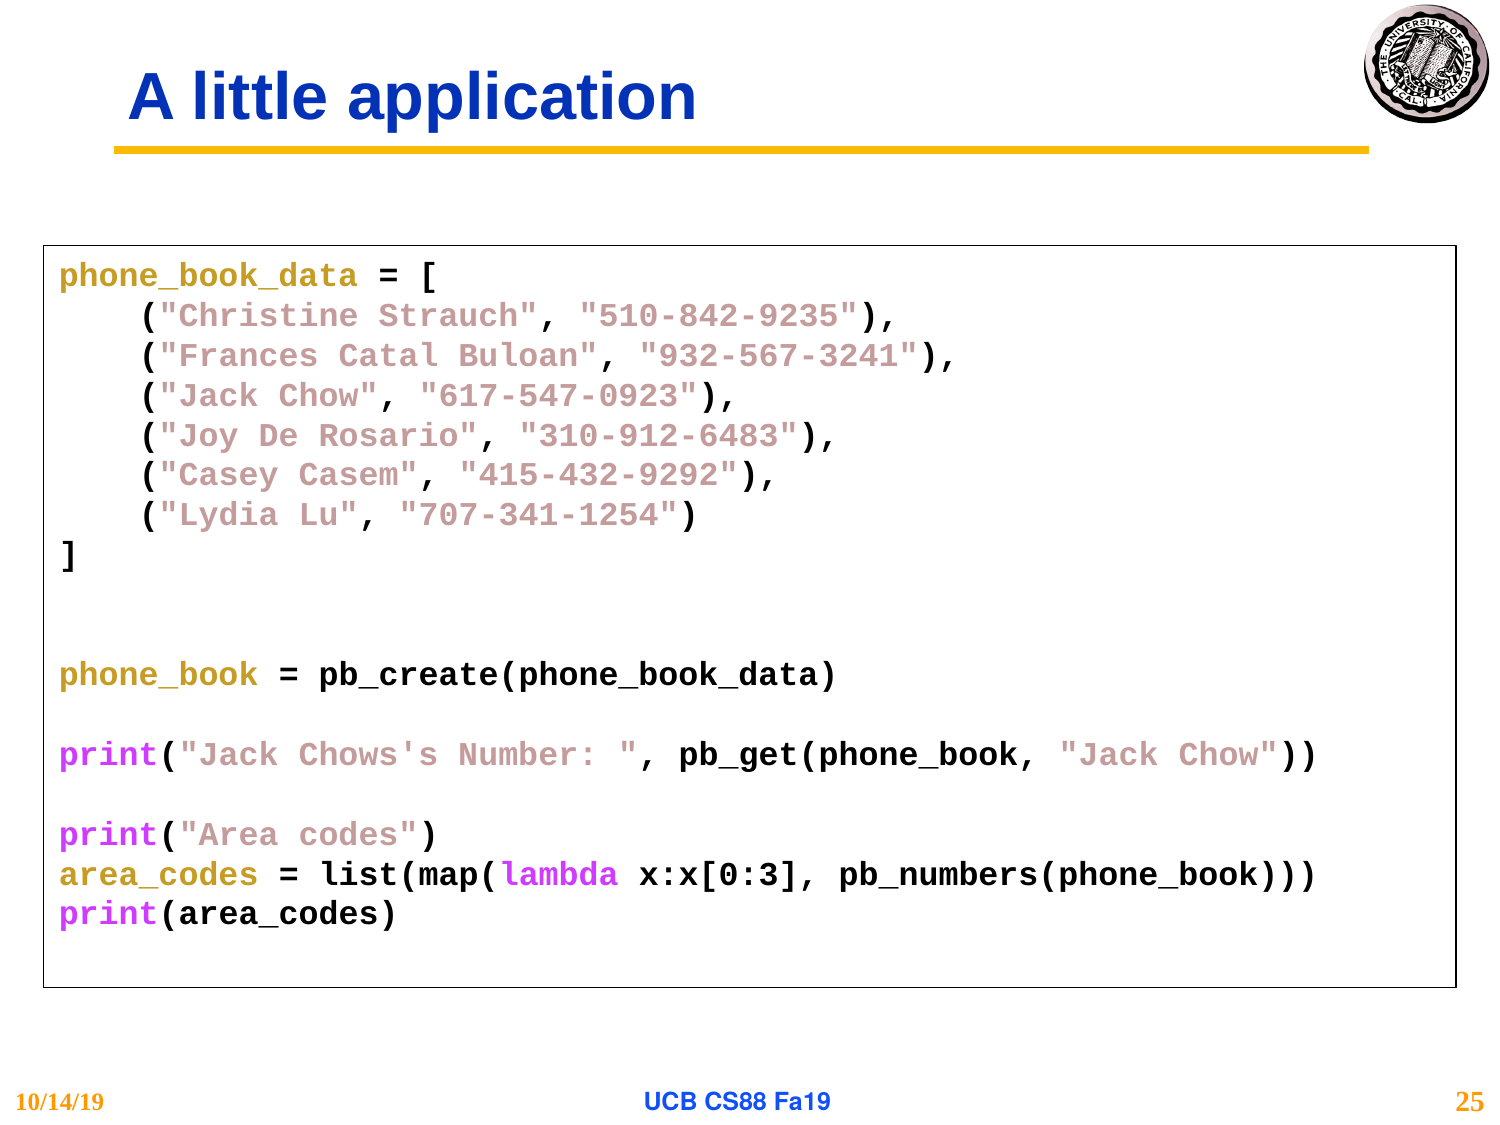

# A little application
phone_book_data = [
    ("Christine Strauch", "510-842-9235"),
    ("Frances Catal Buloan", "932-567-3241"),
    ("Jack Chow", "617-547-0923"),
    ("Joy De Rosario", "310-912-6483"),
    ("Casey Casem", "415-432-9292"),
    ("Lydia Lu", "707-341-1254")
]

phone_book = pb_create(phone_book_data)

print("Jack Chows's Number: ", pb_get(phone_book, "Jack Chow"))
print("Area codes")
area_codes = list(map(lambda x:x[0:3], pb_numbers(phone_book)))
print(area_codes)
10/14/19
UCB CS88 Fa19
25